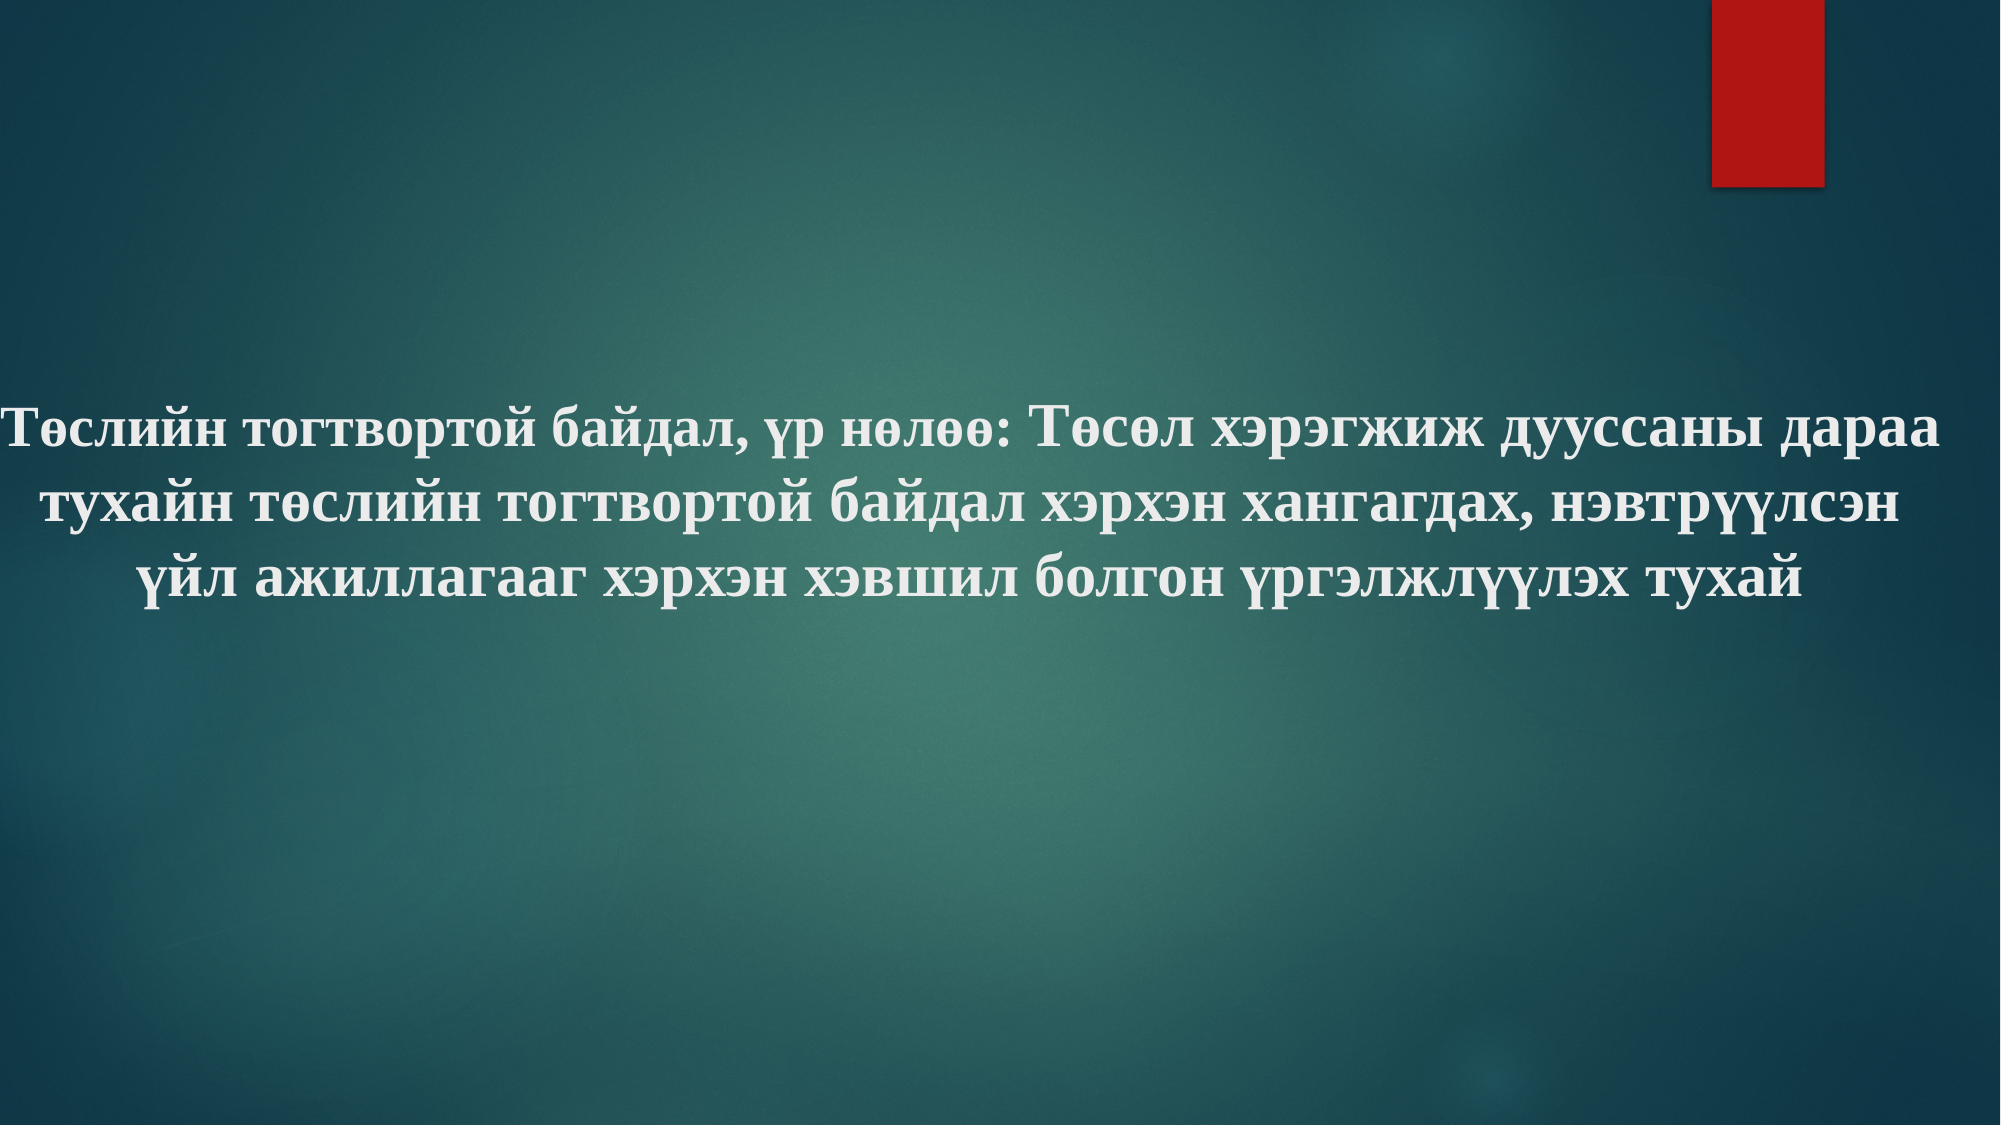

# Төслийн тогтвортой байдал, үр нөлөө: Төсөл хэрэгжиж дууссаны дараа тухайн төслийн тогтвортой байдал хэрхэн хангагдах, нэвтрүүлсэн үйл ажиллагааг хэрхэн хэвшил болгон үргэлжлүүлэх тухай